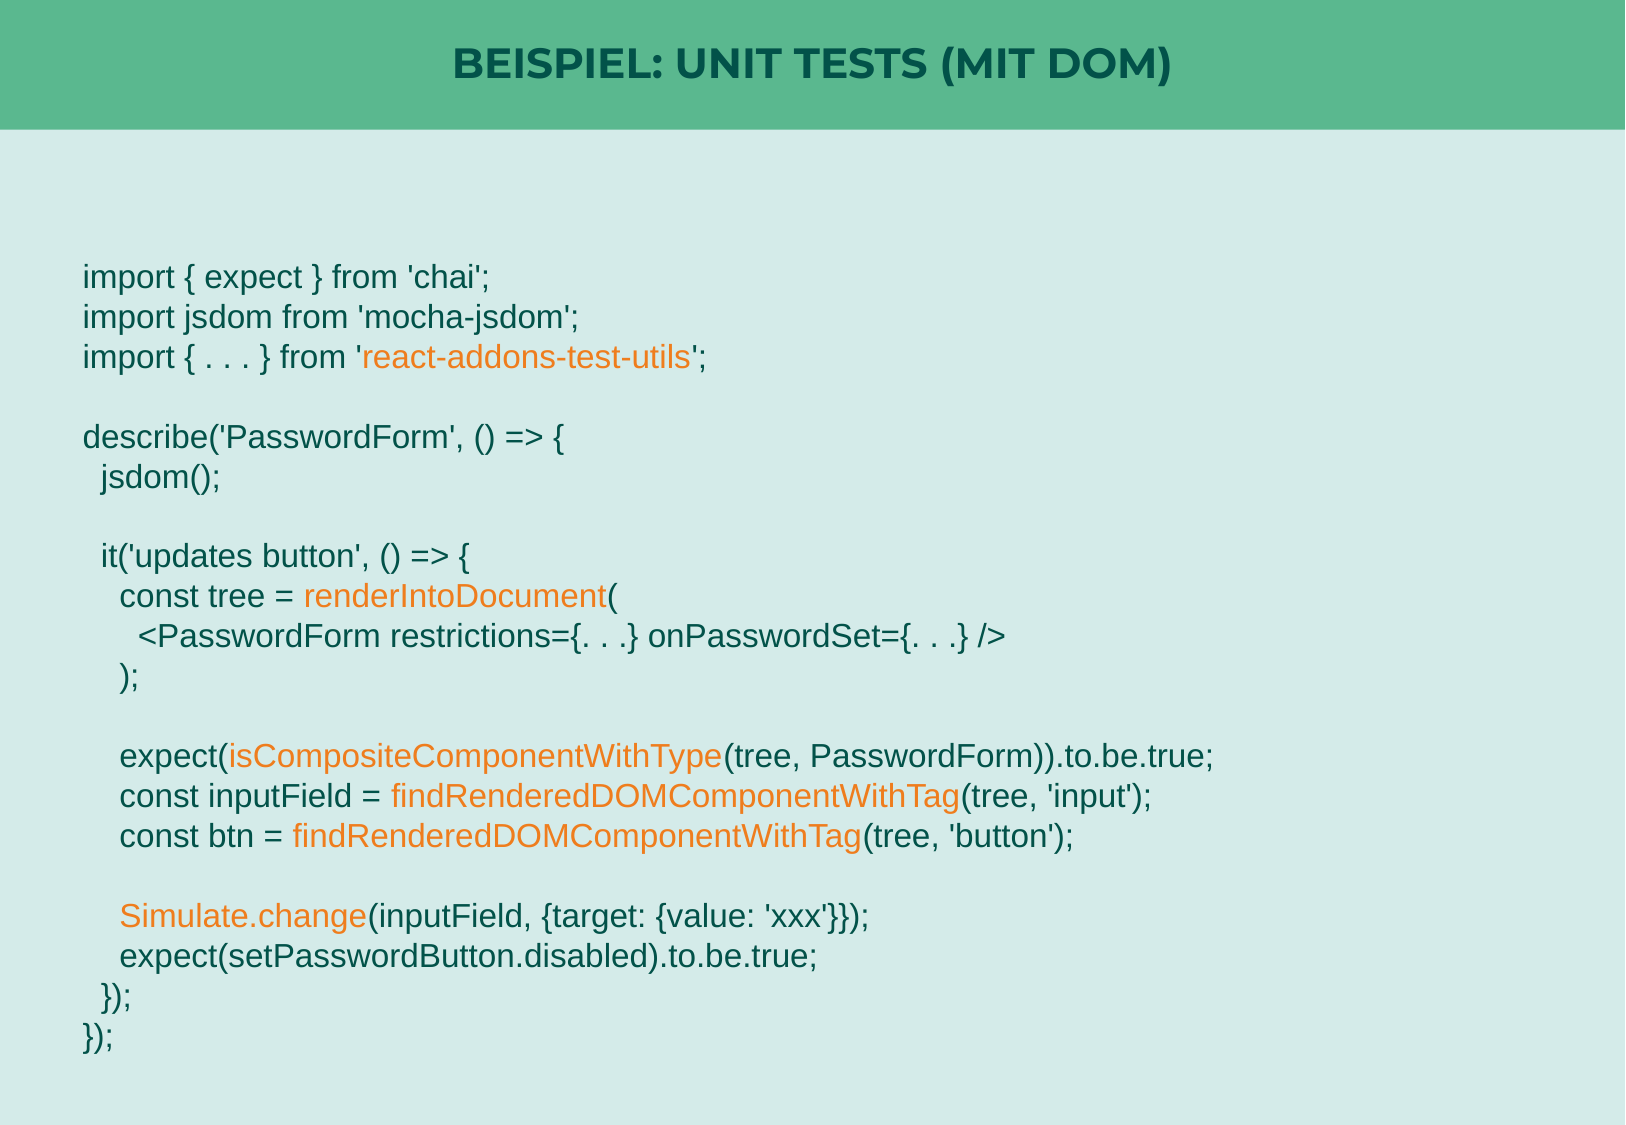

# Beispiel: Unit Tests (Mit DOM)
import { expect } from 'chai';
import jsdom from 'mocha-jsdom';
import { . . . } from 'react-addons-test-utils';

describe('PasswordForm', () => {
  jsdom();

  it('updates button', () => {
    const tree = renderIntoDocument(
      <PasswordForm restrictions={. . .} onPasswordSet={. . .} />
    );

    expect(isCompositeComponentWithType(tree, PasswordForm)).to.be.true;
    const inputField = findRenderedDOMComponentWithTag(tree, 'input');
    const btn = findRenderedDOMComponentWithTag(tree, 'button');

    Simulate.change(inputField, {target: {value: 'xxx'}});
    expect(setPasswordButton.disabled).to.be.true;
  });
});